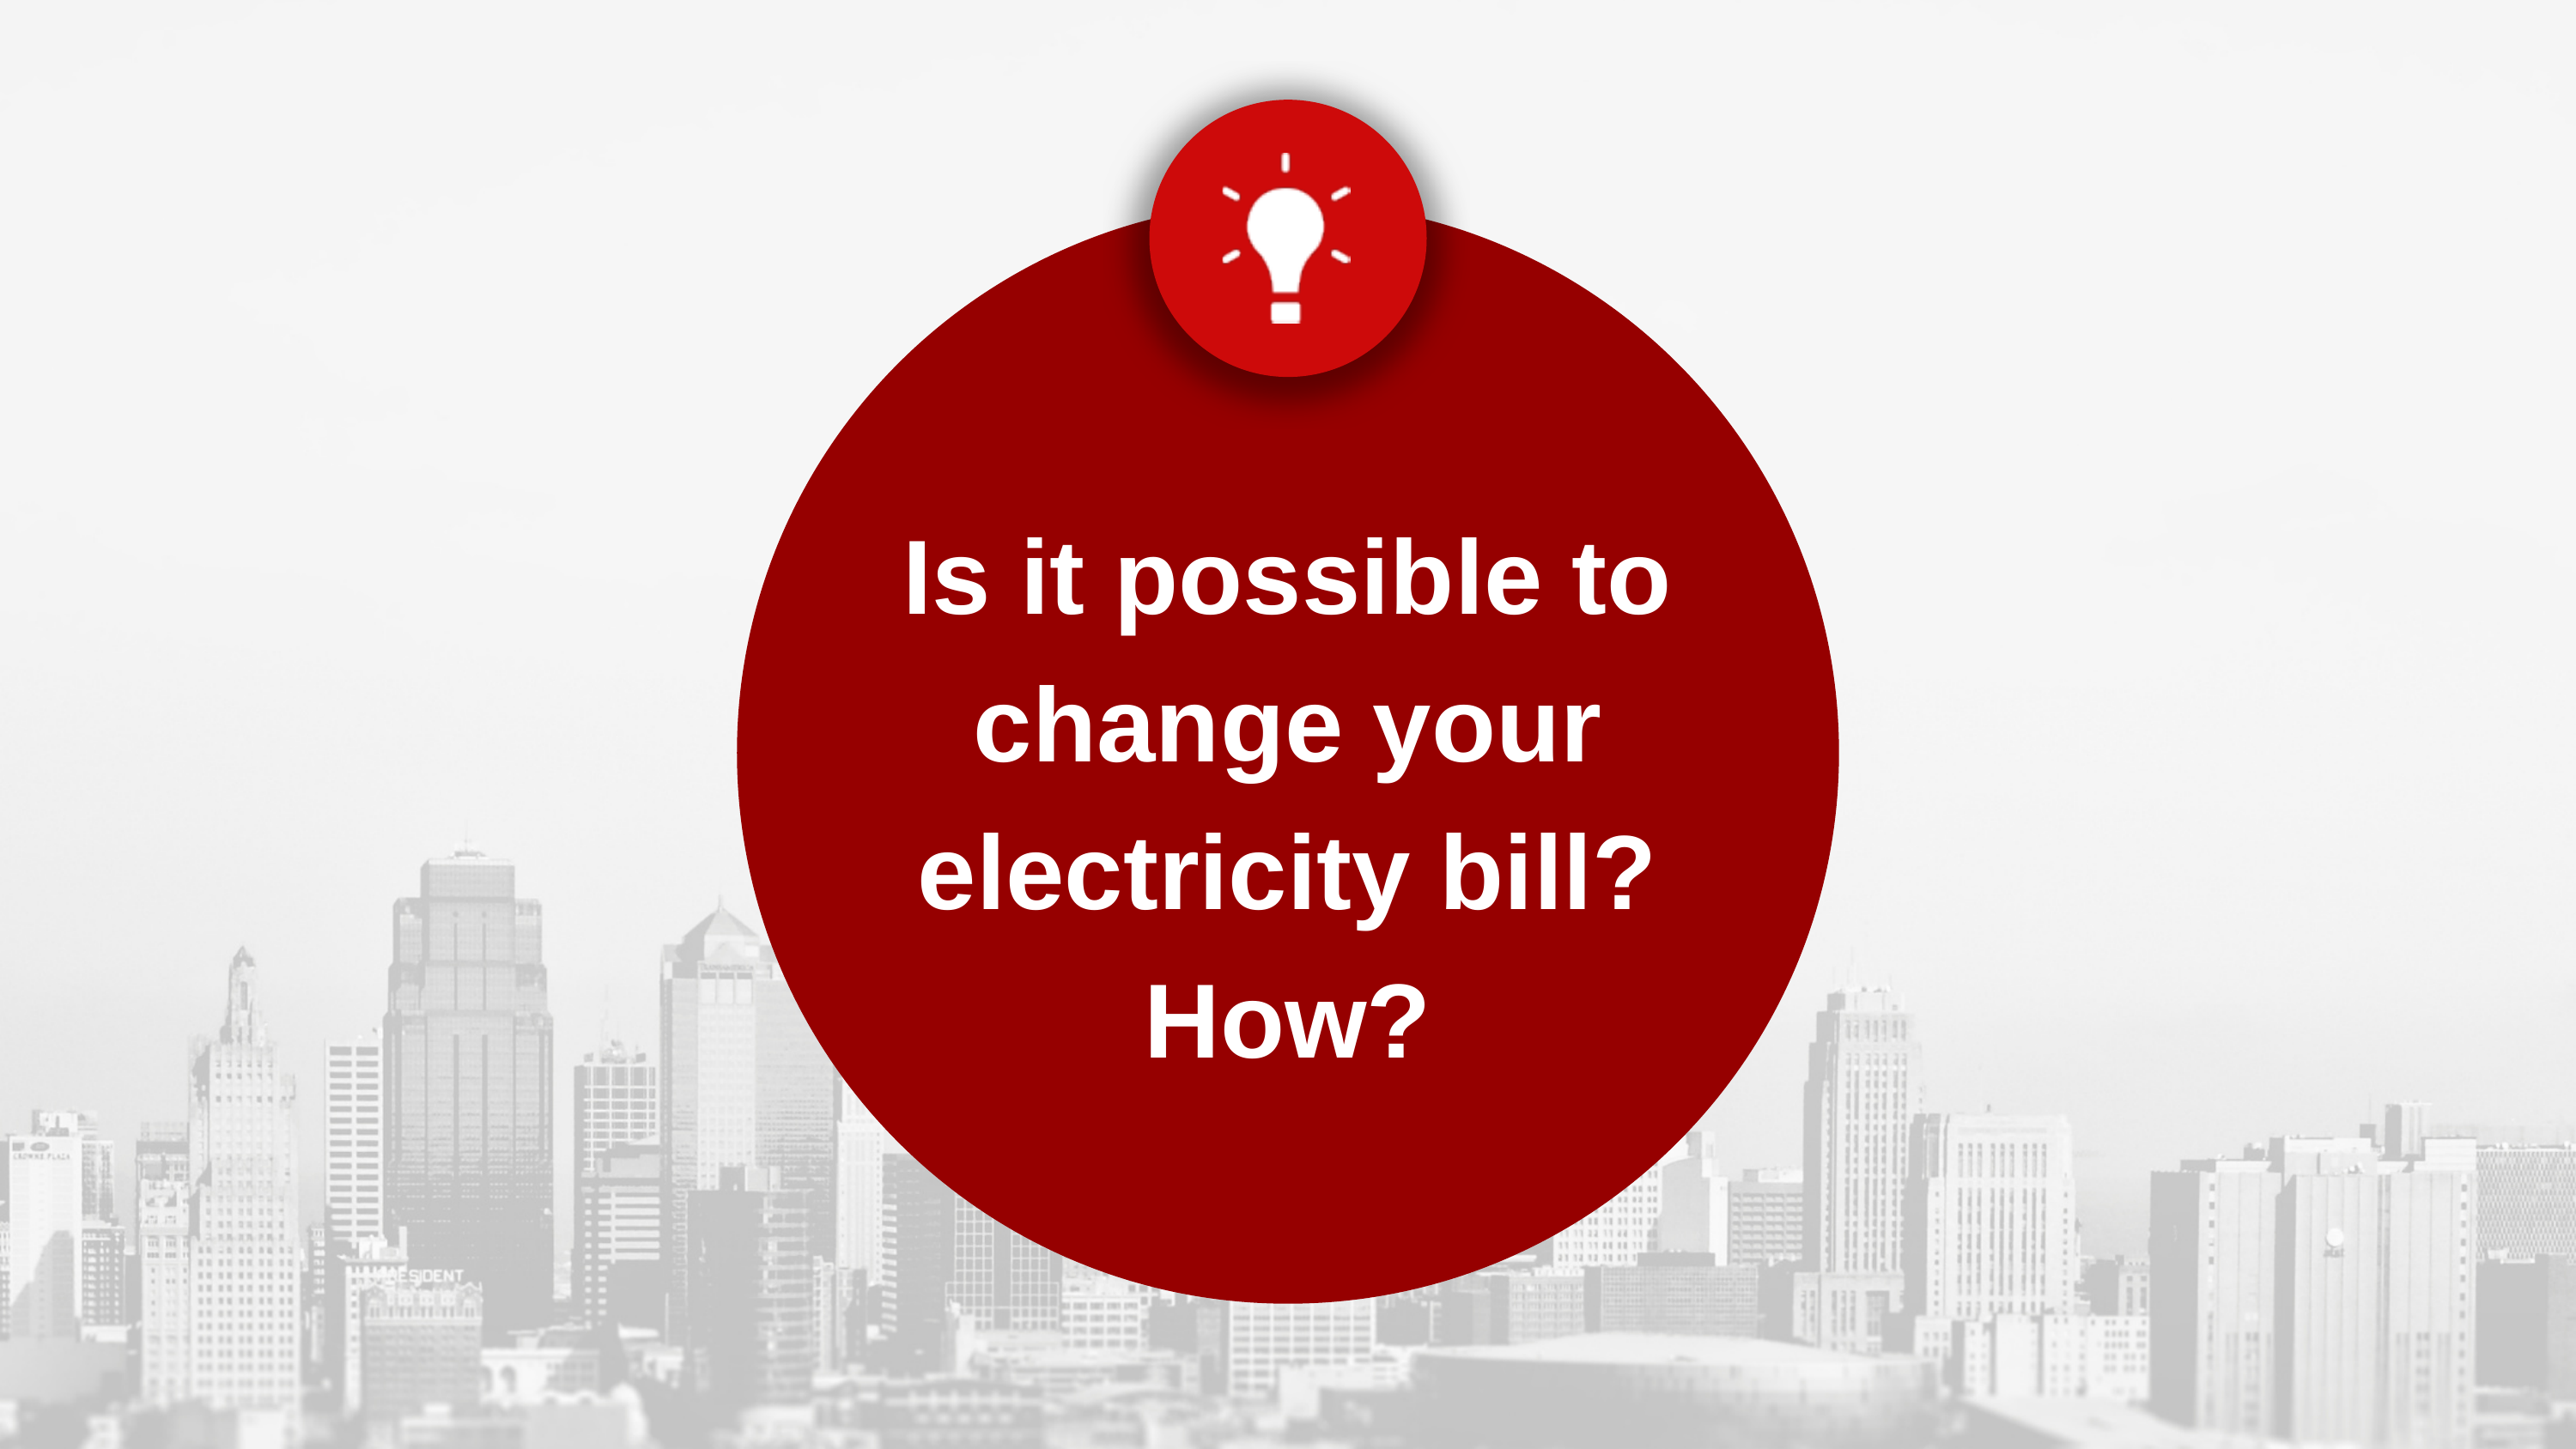

Is it possible to change your electricity bill? How?